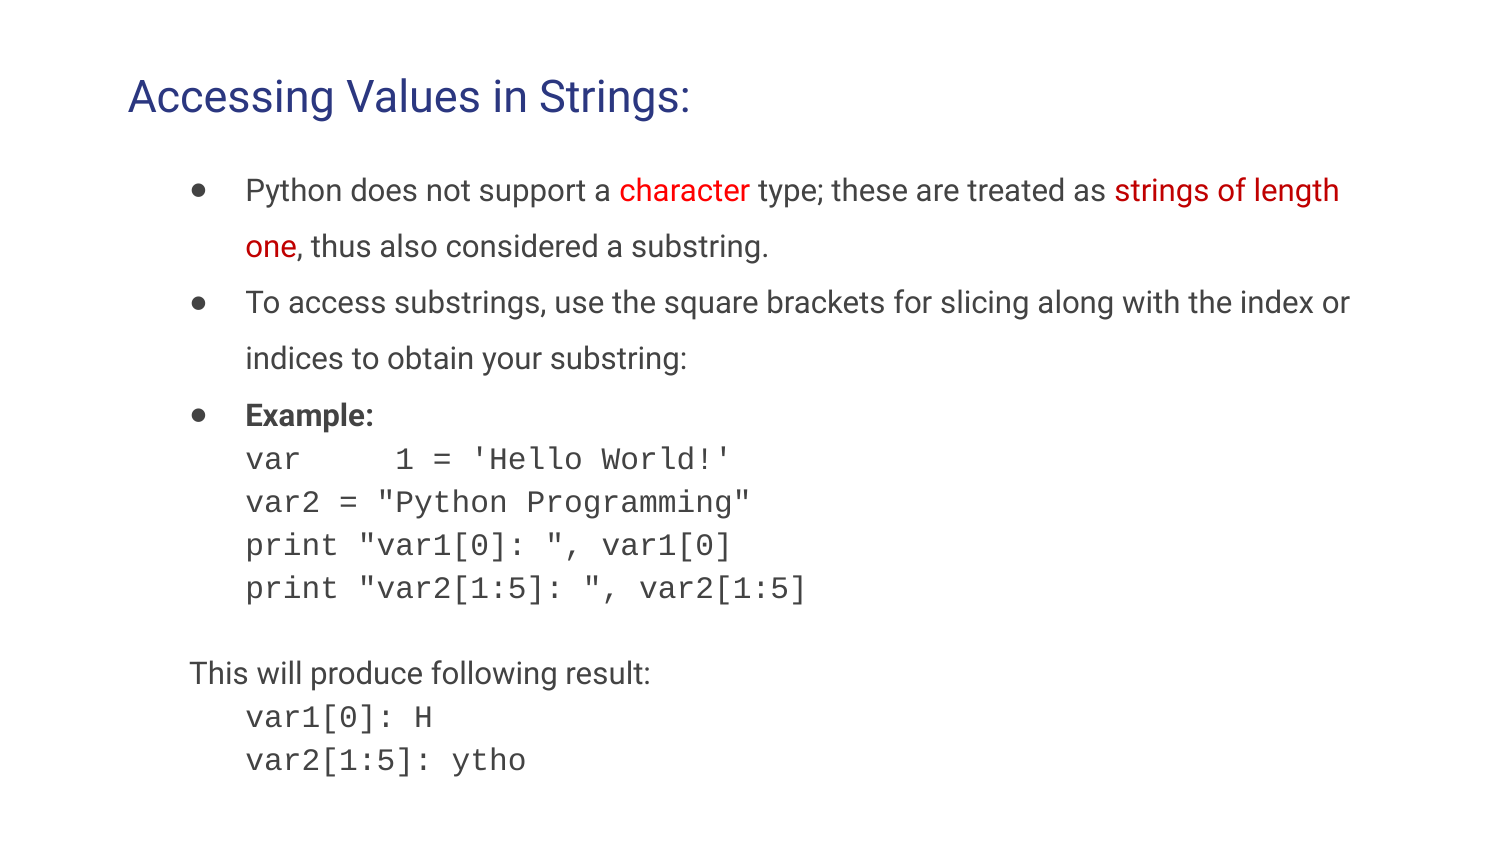

# Accessing Values in Strings:
Python does not support a character type; these are treated as strings of length one, thus also considered a substring.
To access substrings, use the square brackets for slicing along with the index or indices to obtain your substring:
Example:
	var	1 = 'Hello World!'
	var2 = "Python Programming"
	print "var1[0]: ", var1[0]
	print "var2[1:5]: ", var2[1:5]

This will produce following result:
	var1[0]: H
	var2[1:5]: ytho